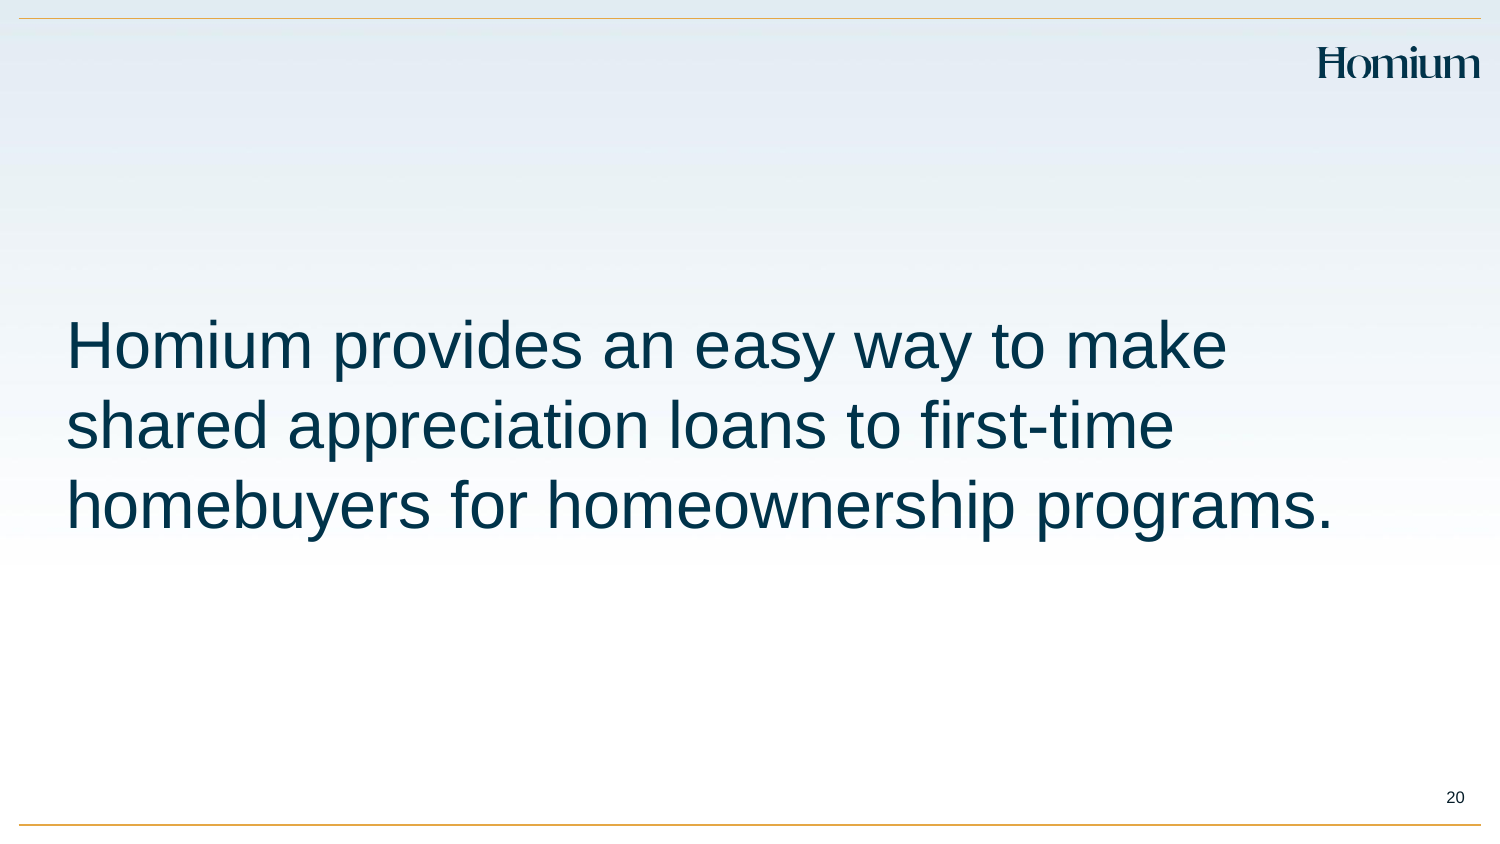

# Homium provides an easy way to make shared appreciation loans to first-time homebuyers for homeownership programs.
20